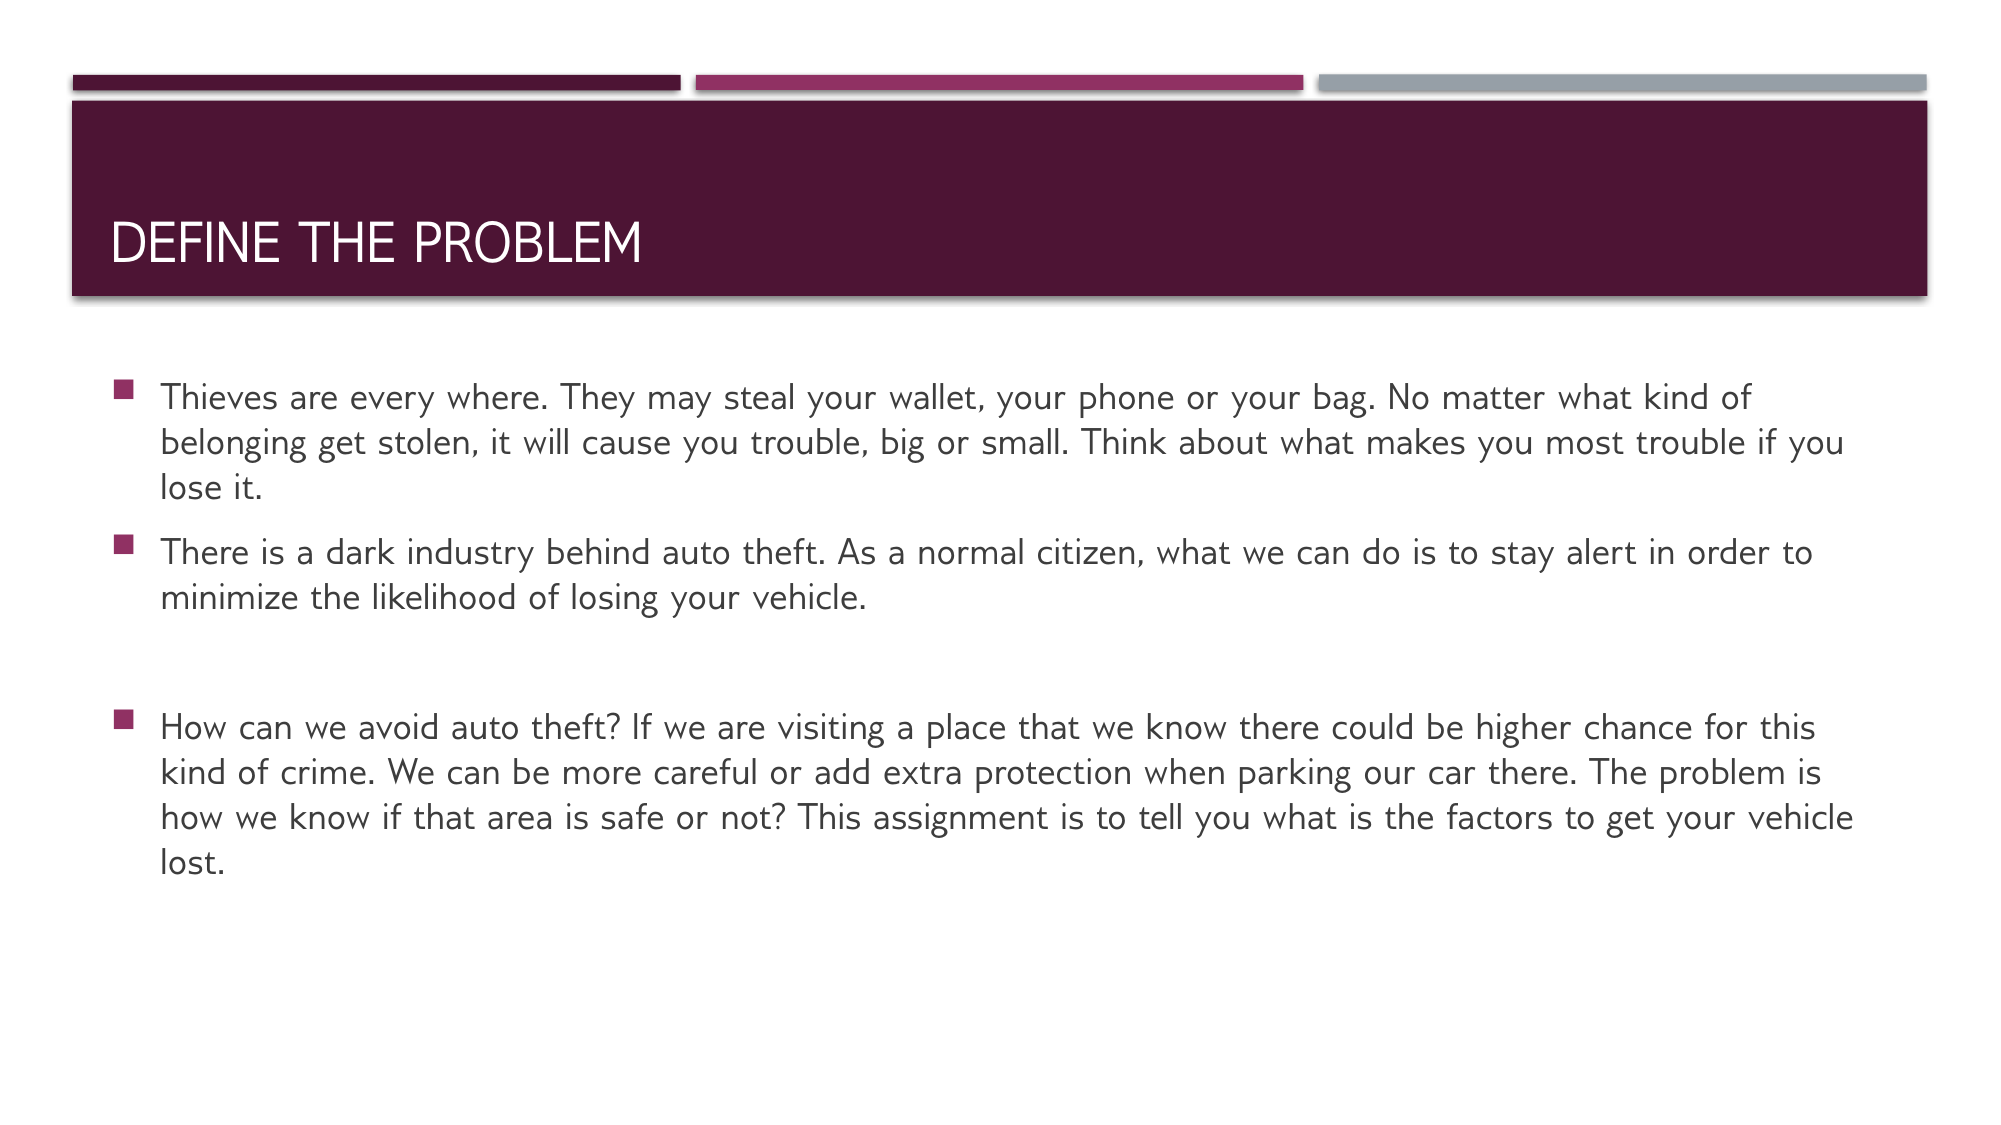

# Define the problem
Thieves are every where. They may steal your wallet, your phone or your bag. No matter what kind of belonging get stolen, it will cause you trouble, big or small. Think about what makes you most trouble if you lose it.
There is a dark industry behind auto theft. As a normal citizen, what we can do is to stay alert in order to minimize the likelihood of losing your vehicle.

How can we avoid auto theft? If we are visiting a place that we know there could be higher chance for this kind of crime. We can be more careful or add extra protection when parking our car there. The problem is how we know if that area is safe or not? This assignment is to tell you what is the factors to get your vehicle lost.